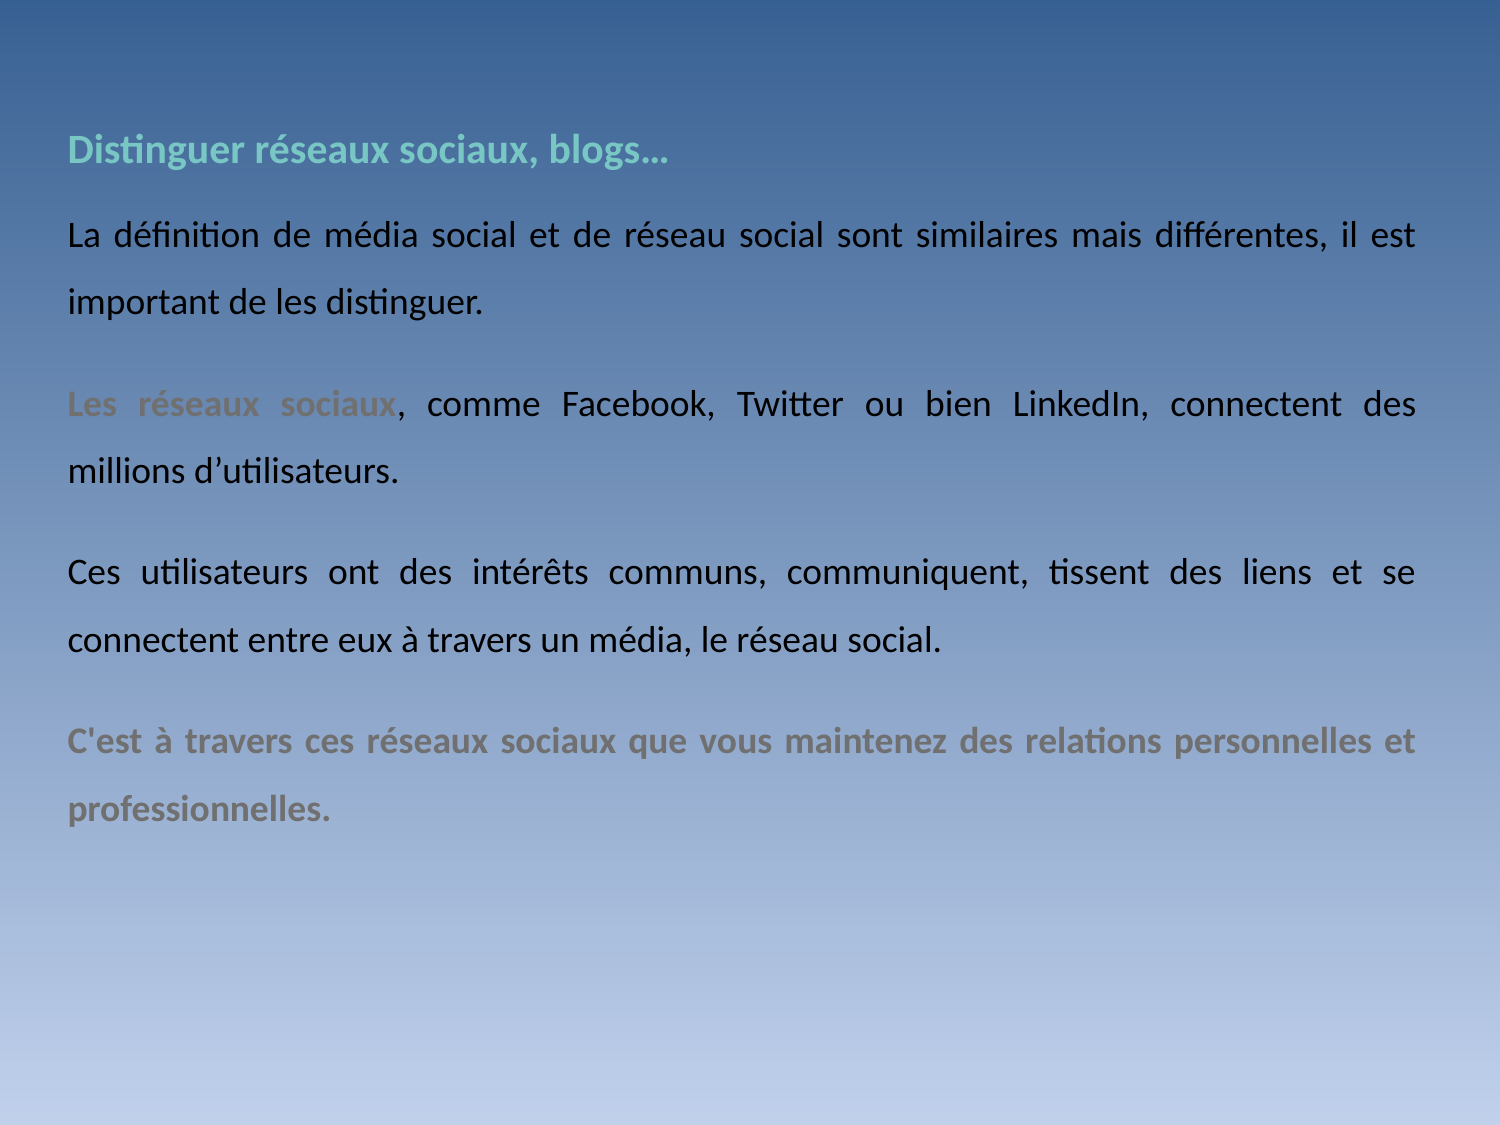

Distinguer réseaux sociaux, blogs…
La définition de média social et de réseau social sont similaires mais différentes, il est important de les distinguer.

Les réseaux sociaux, comme Facebook, Twitter ou bien LinkedIn, connectent des millions d’utilisateurs.

Ces utilisateurs ont des intérêts communs, communiquent, tissent des liens et se connectent entre eux à travers un média, le réseau social.

C'est à travers ces réseaux sociaux que vous maintenez des relations personnelles et professionnelles.